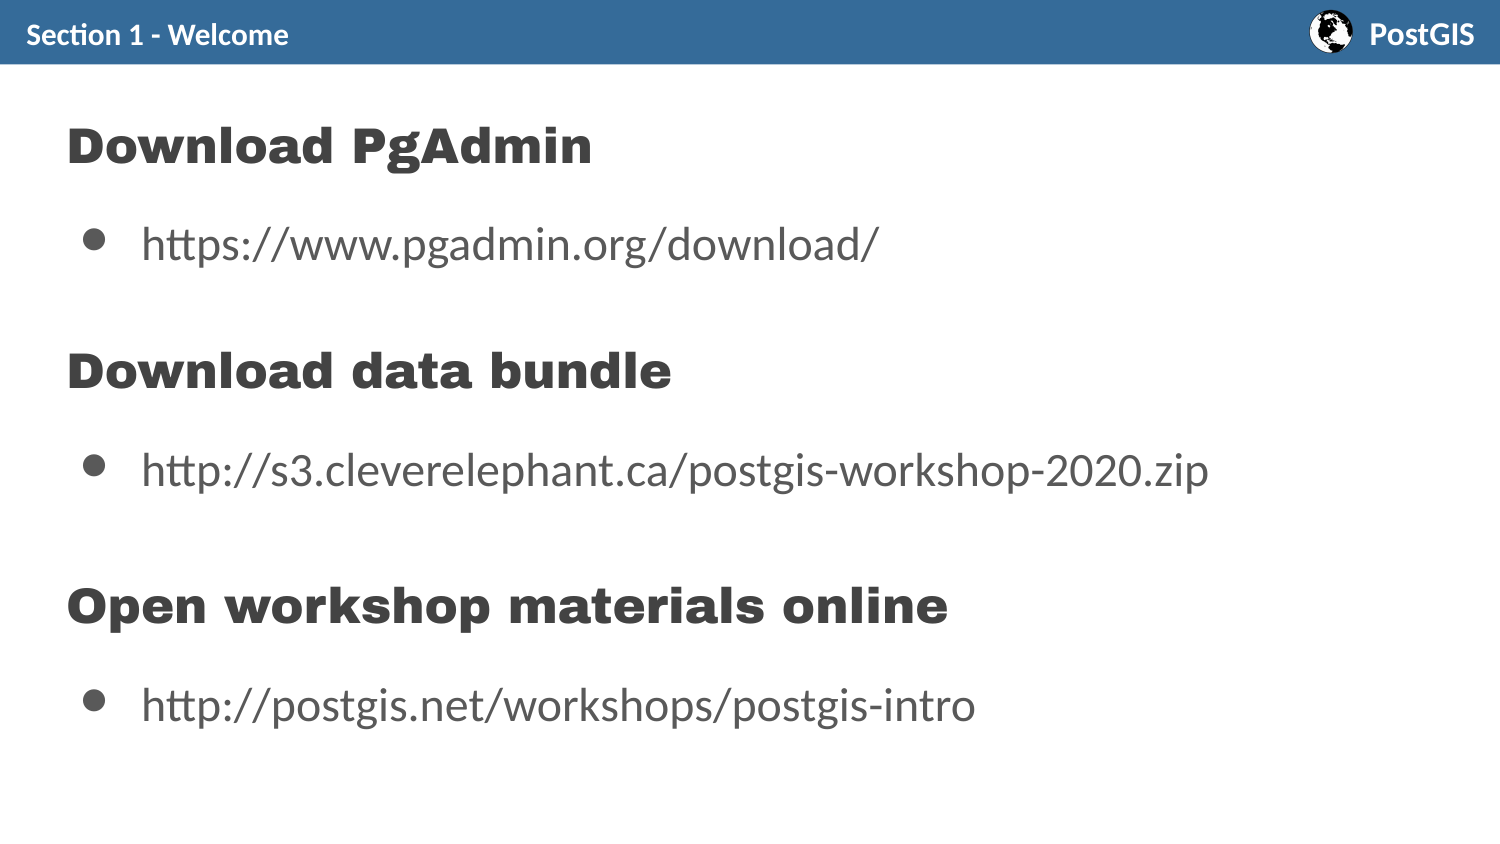

Section 1 - Welcome
Download PgAdmin
https://www.pgadmin.org/download/
Download data bundle
http://s3.cleverelephant.ca/postgis-workshop-2020.zip
# Open workshop materials online
http://postgis.net/workshops/postgis-intro